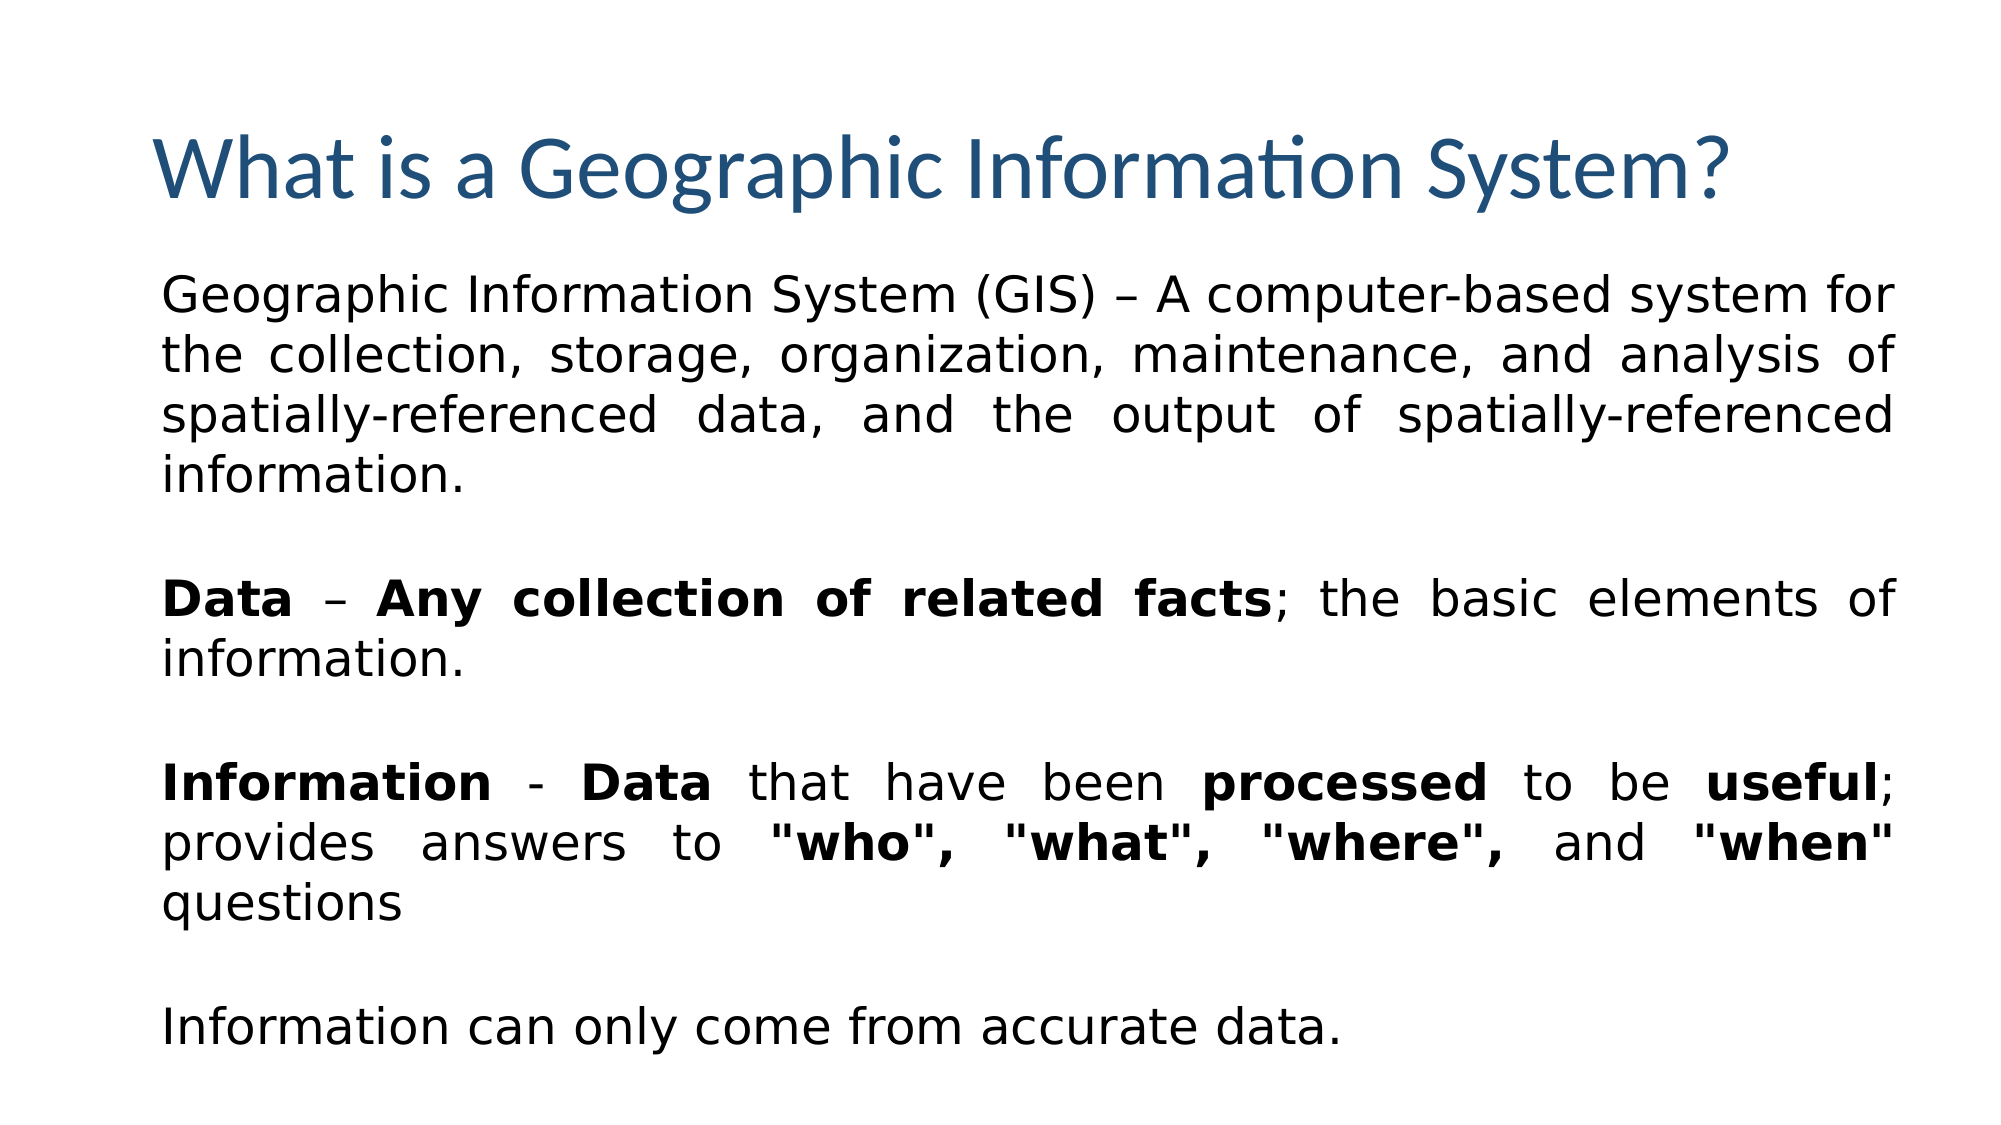

# What is a Geographic Information System?
Geographic Information System (GIS) – A computer-based system for the collection, storage, organization, maintenance, and analysis of spatially-referenced data, and the output of spatially-referenced information.

Data – Any collection of related facts; the basic elements of information.

Information - Data that have been processed to be useful; provides answers to "who", "what", "where", and "when" questions

Information can only come from accurate data.